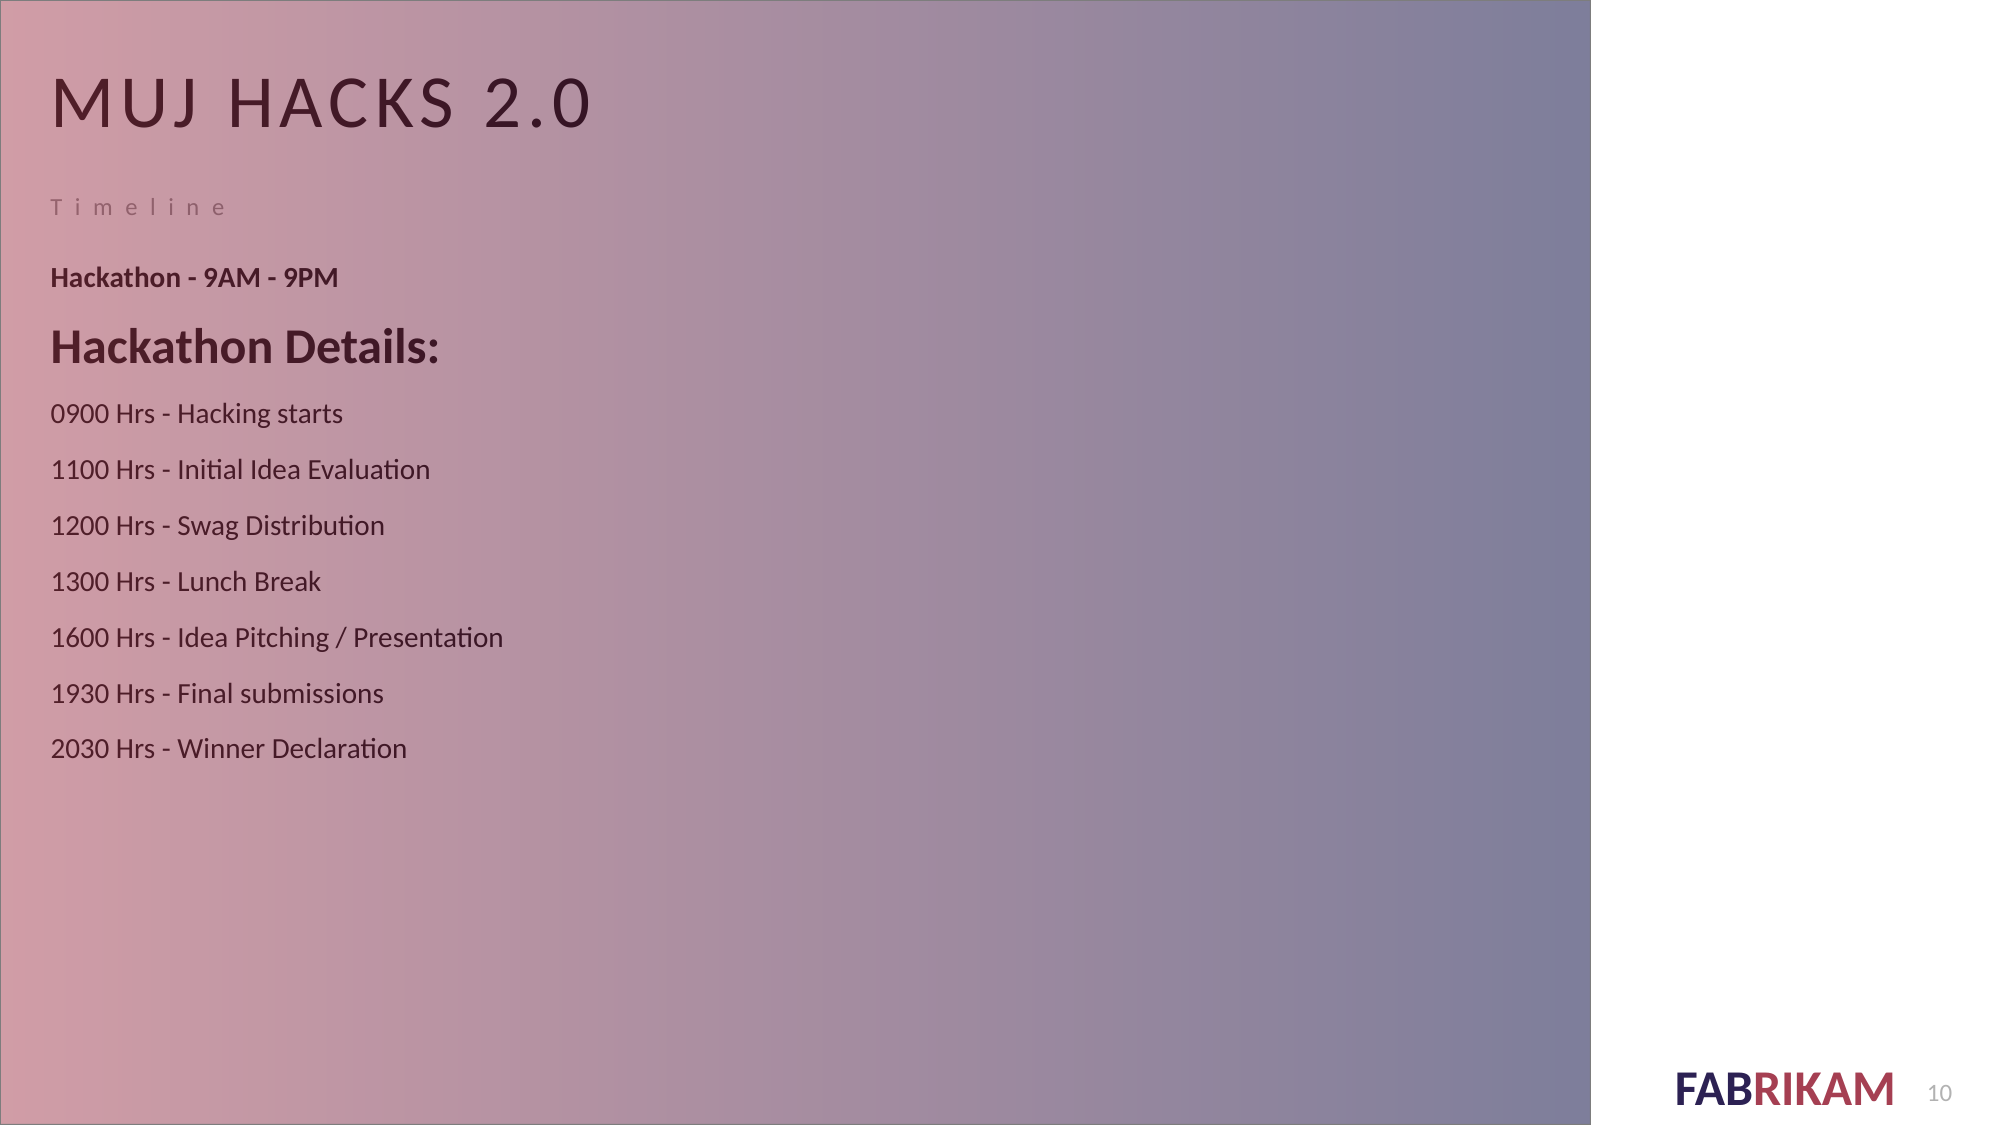

# MUJ HACKS 2.0
Timeline
Hackathon - 9AM - 9PM
Hackathon Details:
0900 Hrs - Hacking starts
1100 Hrs - Initial Idea Evaluation
1200 Hrs - Swag Distribution
1300 Hrs - Lunch Break
1600 Hrs - Idea Pitching / Presentation
1930 Hrs - Final submissions
2030 Hrs - Winner Declaration

10